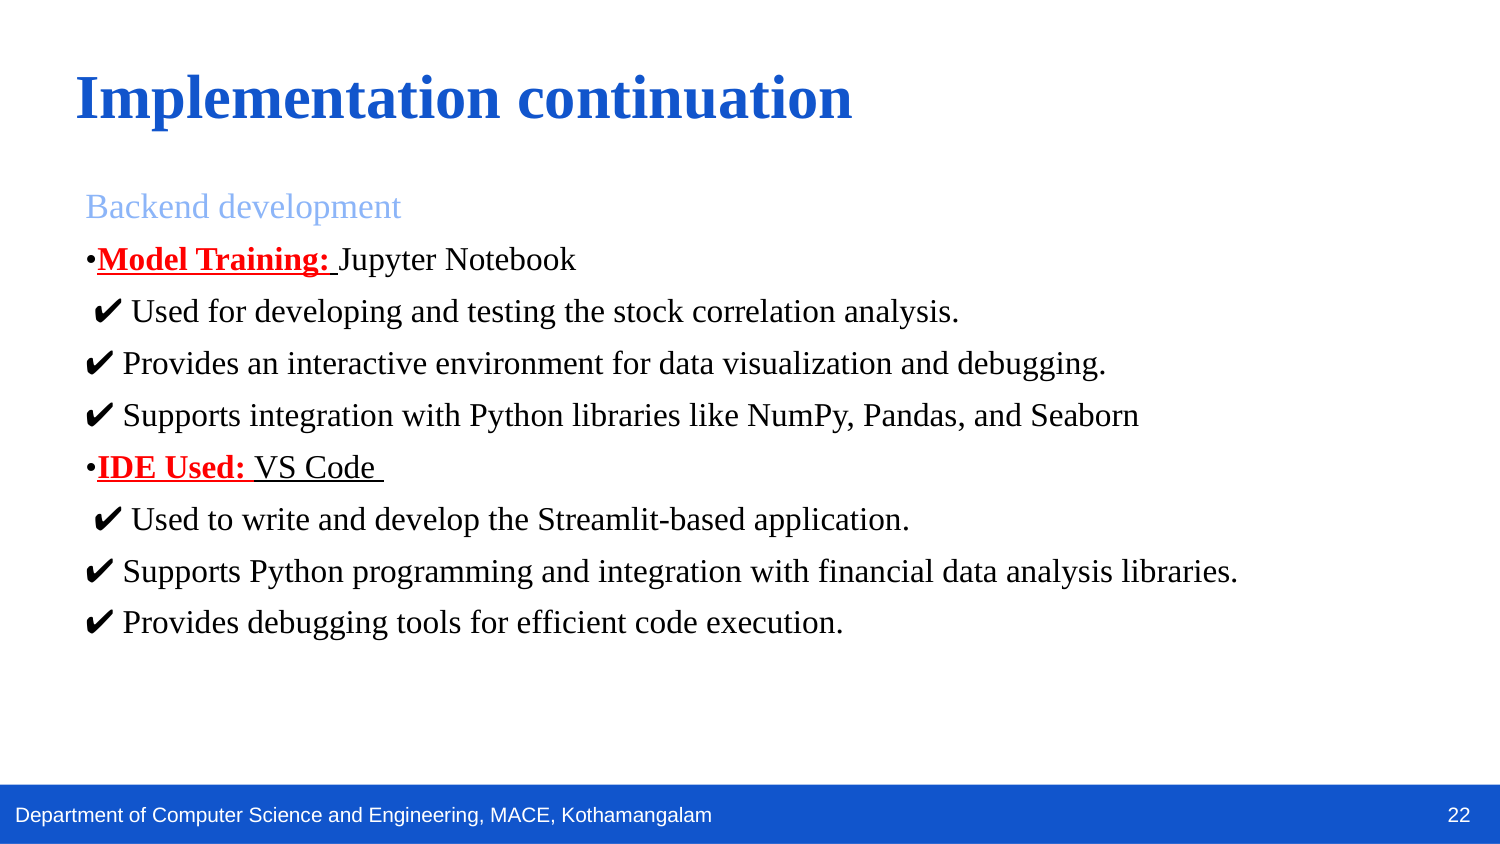

Implementation continuation
Backend development
•Model Training: Jupyter Notebook
 ✔ Used for developing and testing the stock correlation analysis.
✔ Provides an interactive environment for data visualization and debugging.
✔ Supports integration with Python libraries like NumPy, Pandas, and Seaborn
•IDE Used: VS Code
 ✔ Used to write and develop the Streamlit-based application.
✔ Supports Python programming and integration with financial data analysis libraries.
✔ Provides debugging tools for efficient code execution.

22